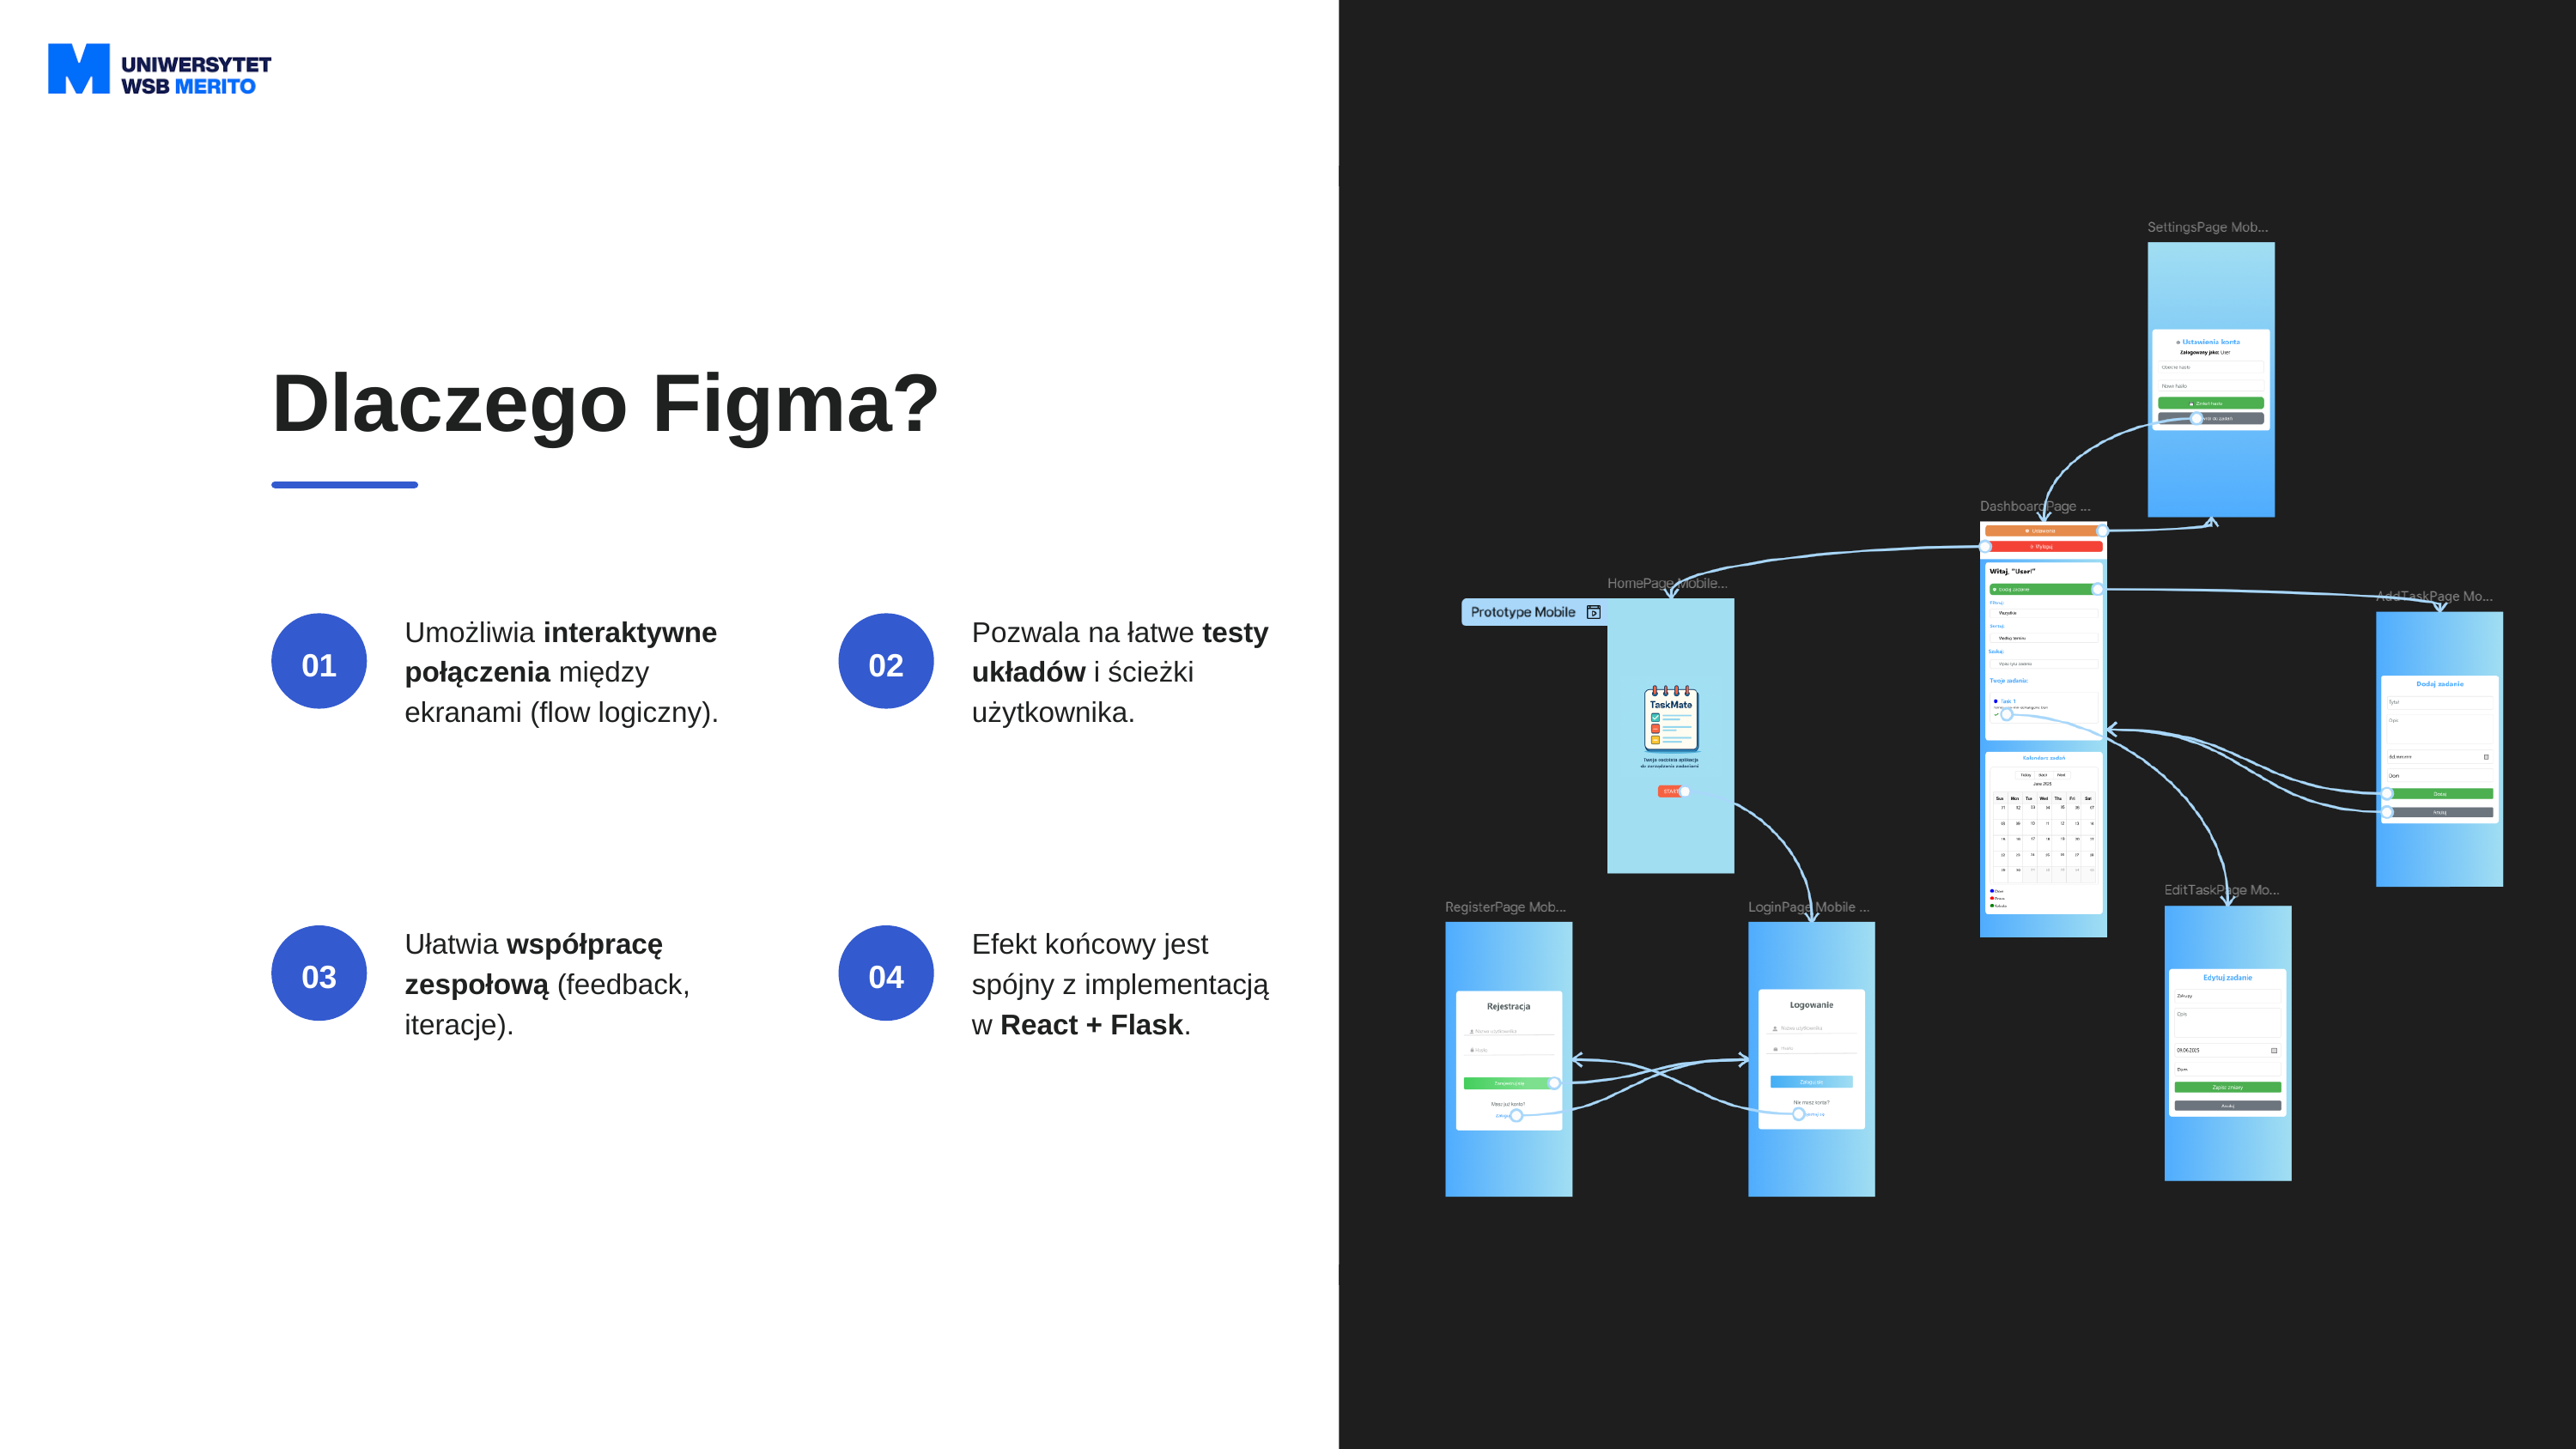

About Us
Contact
Home
Photo

Dlaczego Figma?

Umożliwia interaktywne połączenia między ekranami (flow logiczny).
Pozwala na łatwe testy układów i ścieżki użytkownika.

01
02
Ułatwia współpracę zespołową (feedback, iteracje).
Efekt końcowy jest spójny z implementacją w React + Flask.

03
04